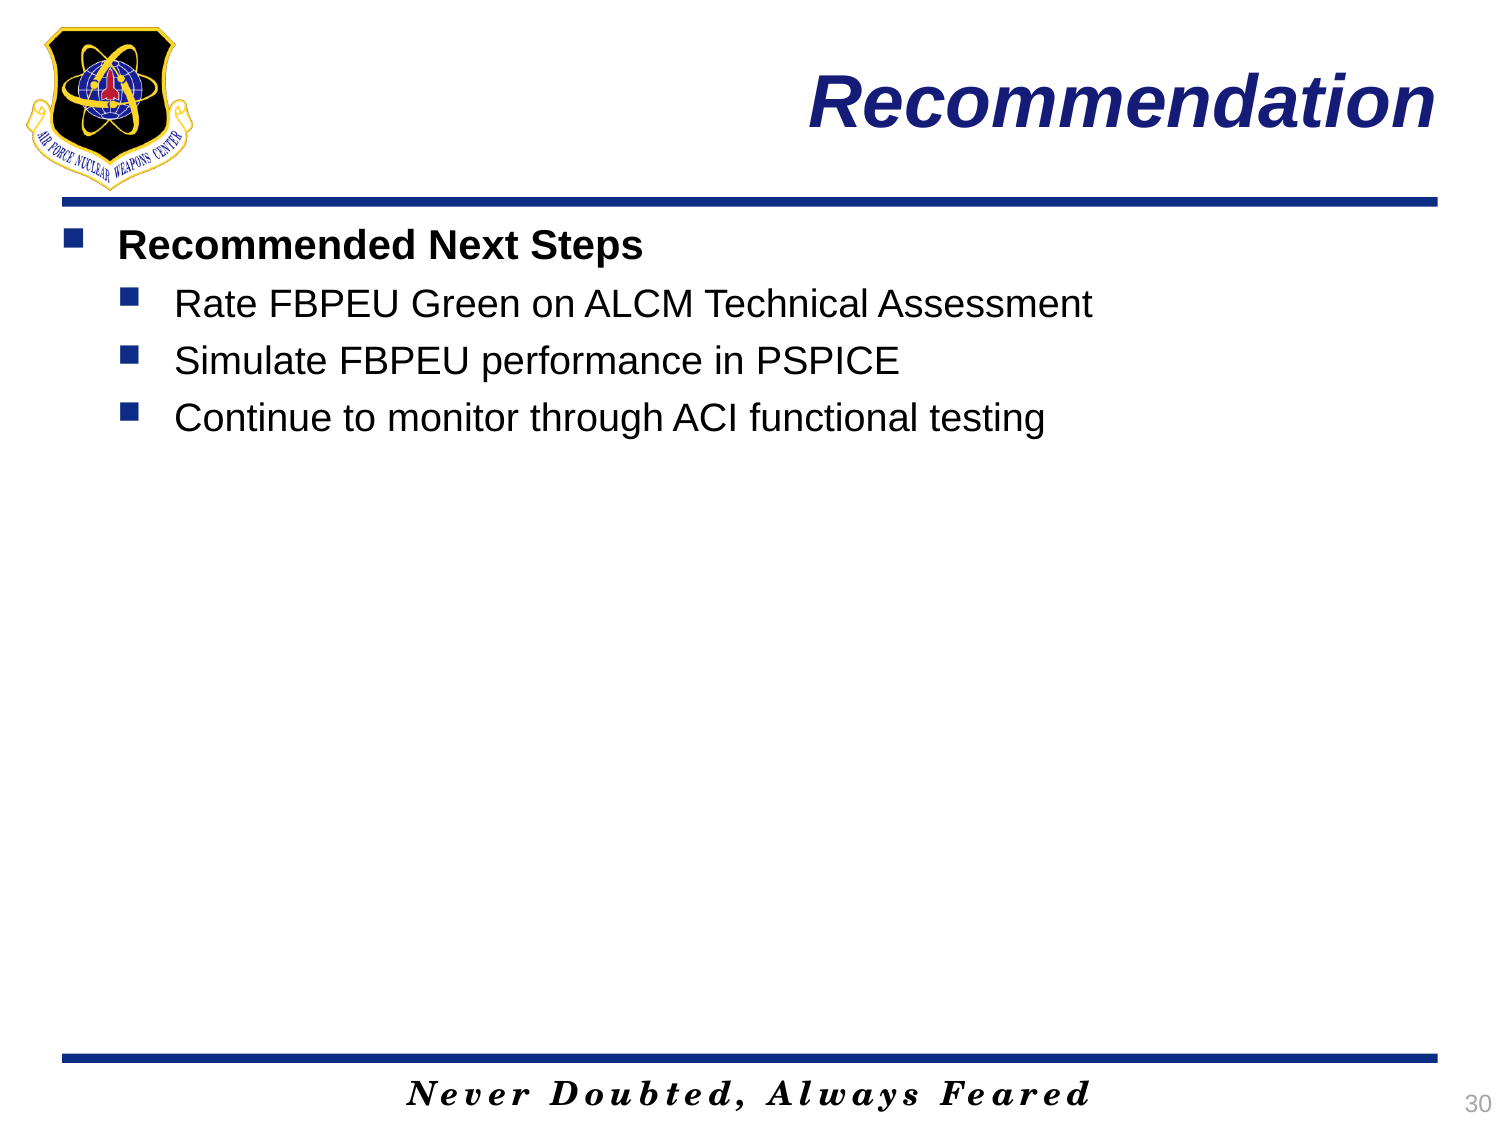

# Recommendation
Recommended Next Steps
Rate FBPEU Green on ALCM Technical Assessment
Simulate FBPEU performance in PSPICE
Continue to monitor through ACI functional testing

30